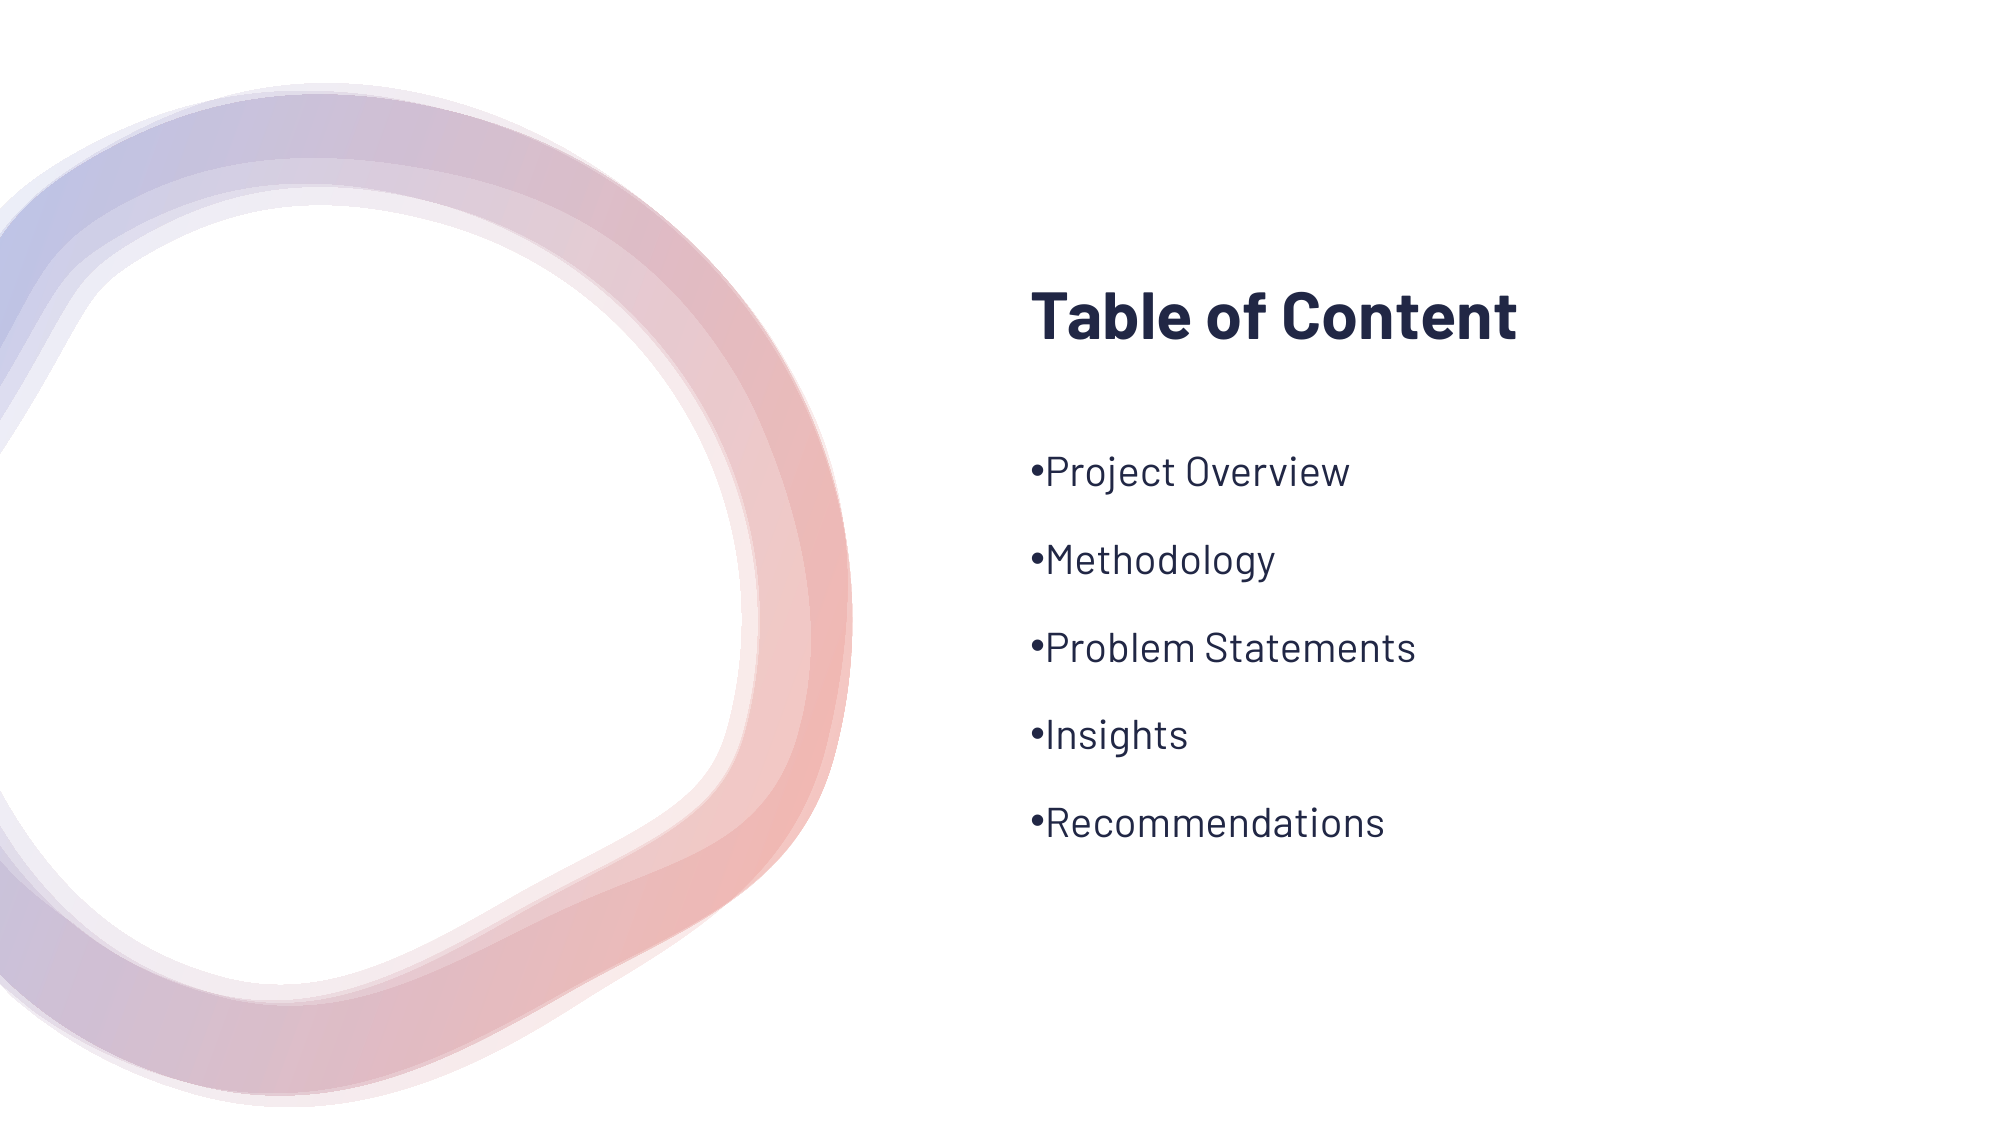

Table of Content

Project Overview
Methodology
Problem Statements
Insights
Recommendations